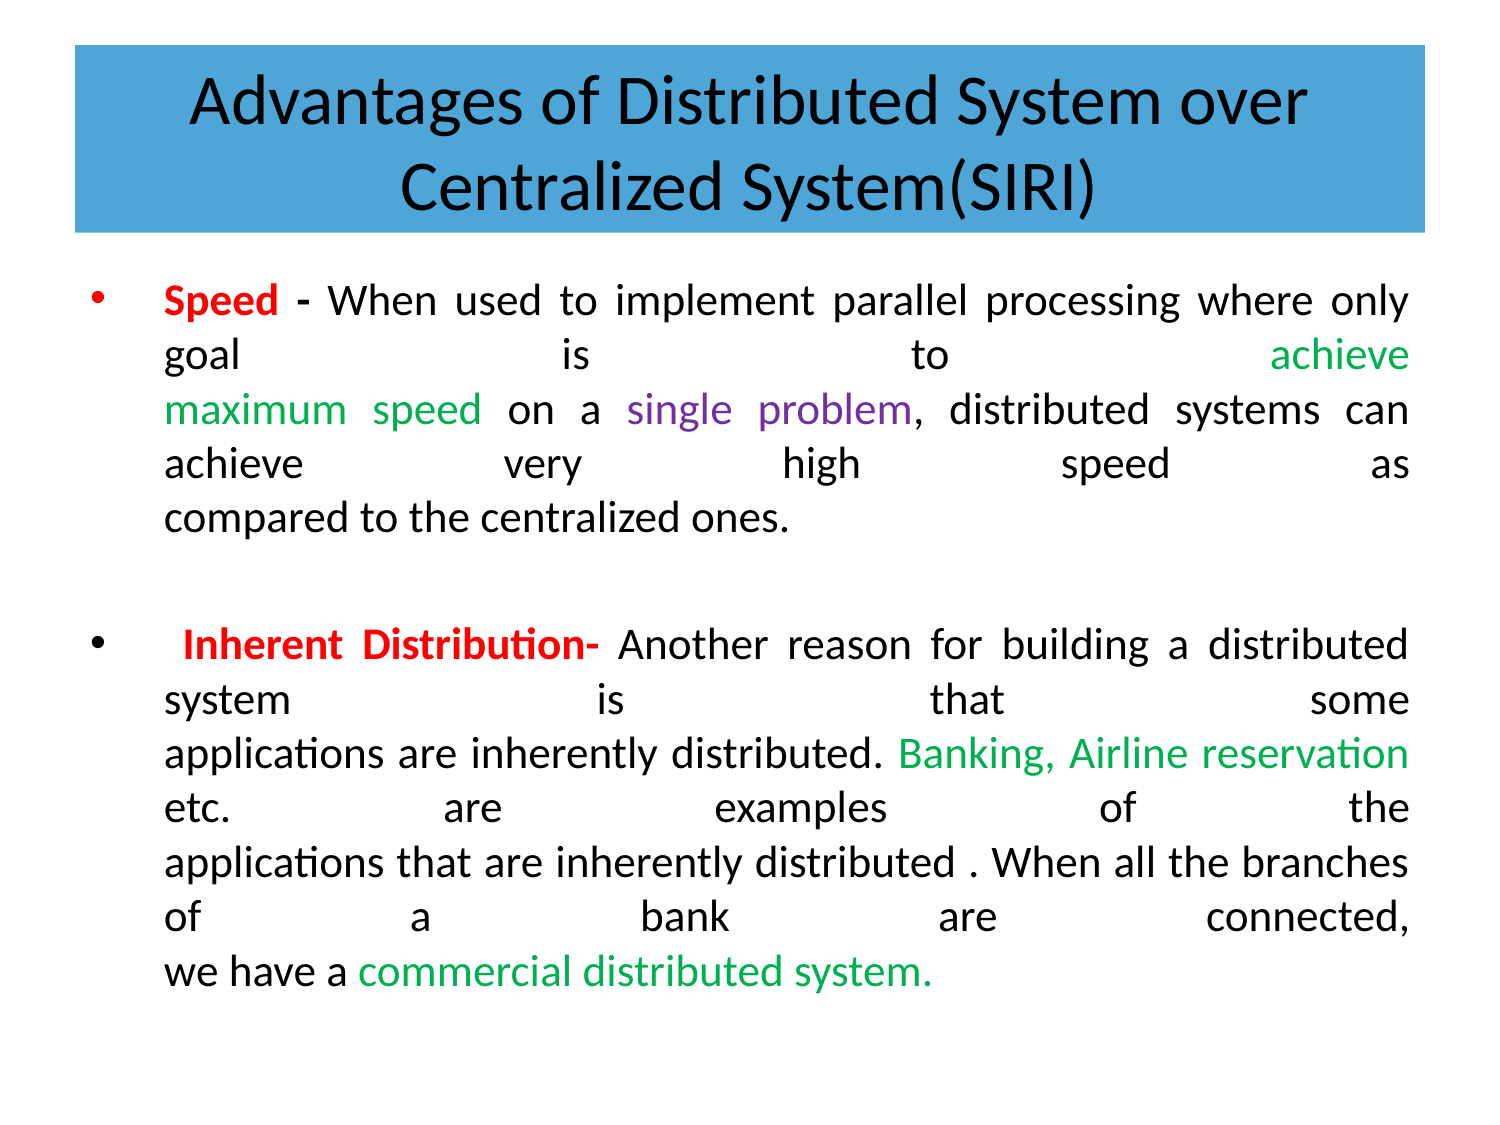

# Advantages of Distributed System over Centralized System(SIRI)
Speed - When used to implement parallel processing where only goal is to achieve
maximum speed on a single problem, distributed systems can achieve very high speed as
compared to the centralized ones.

 Inherent Distribution- Another reason for building a distributed system is that some
applications are inherently distributed. Banking, Airline reservation etc. are examples of the
applications that are inherently distributed . When all the branches of a bank are connected,
we have a commercial distributed system.